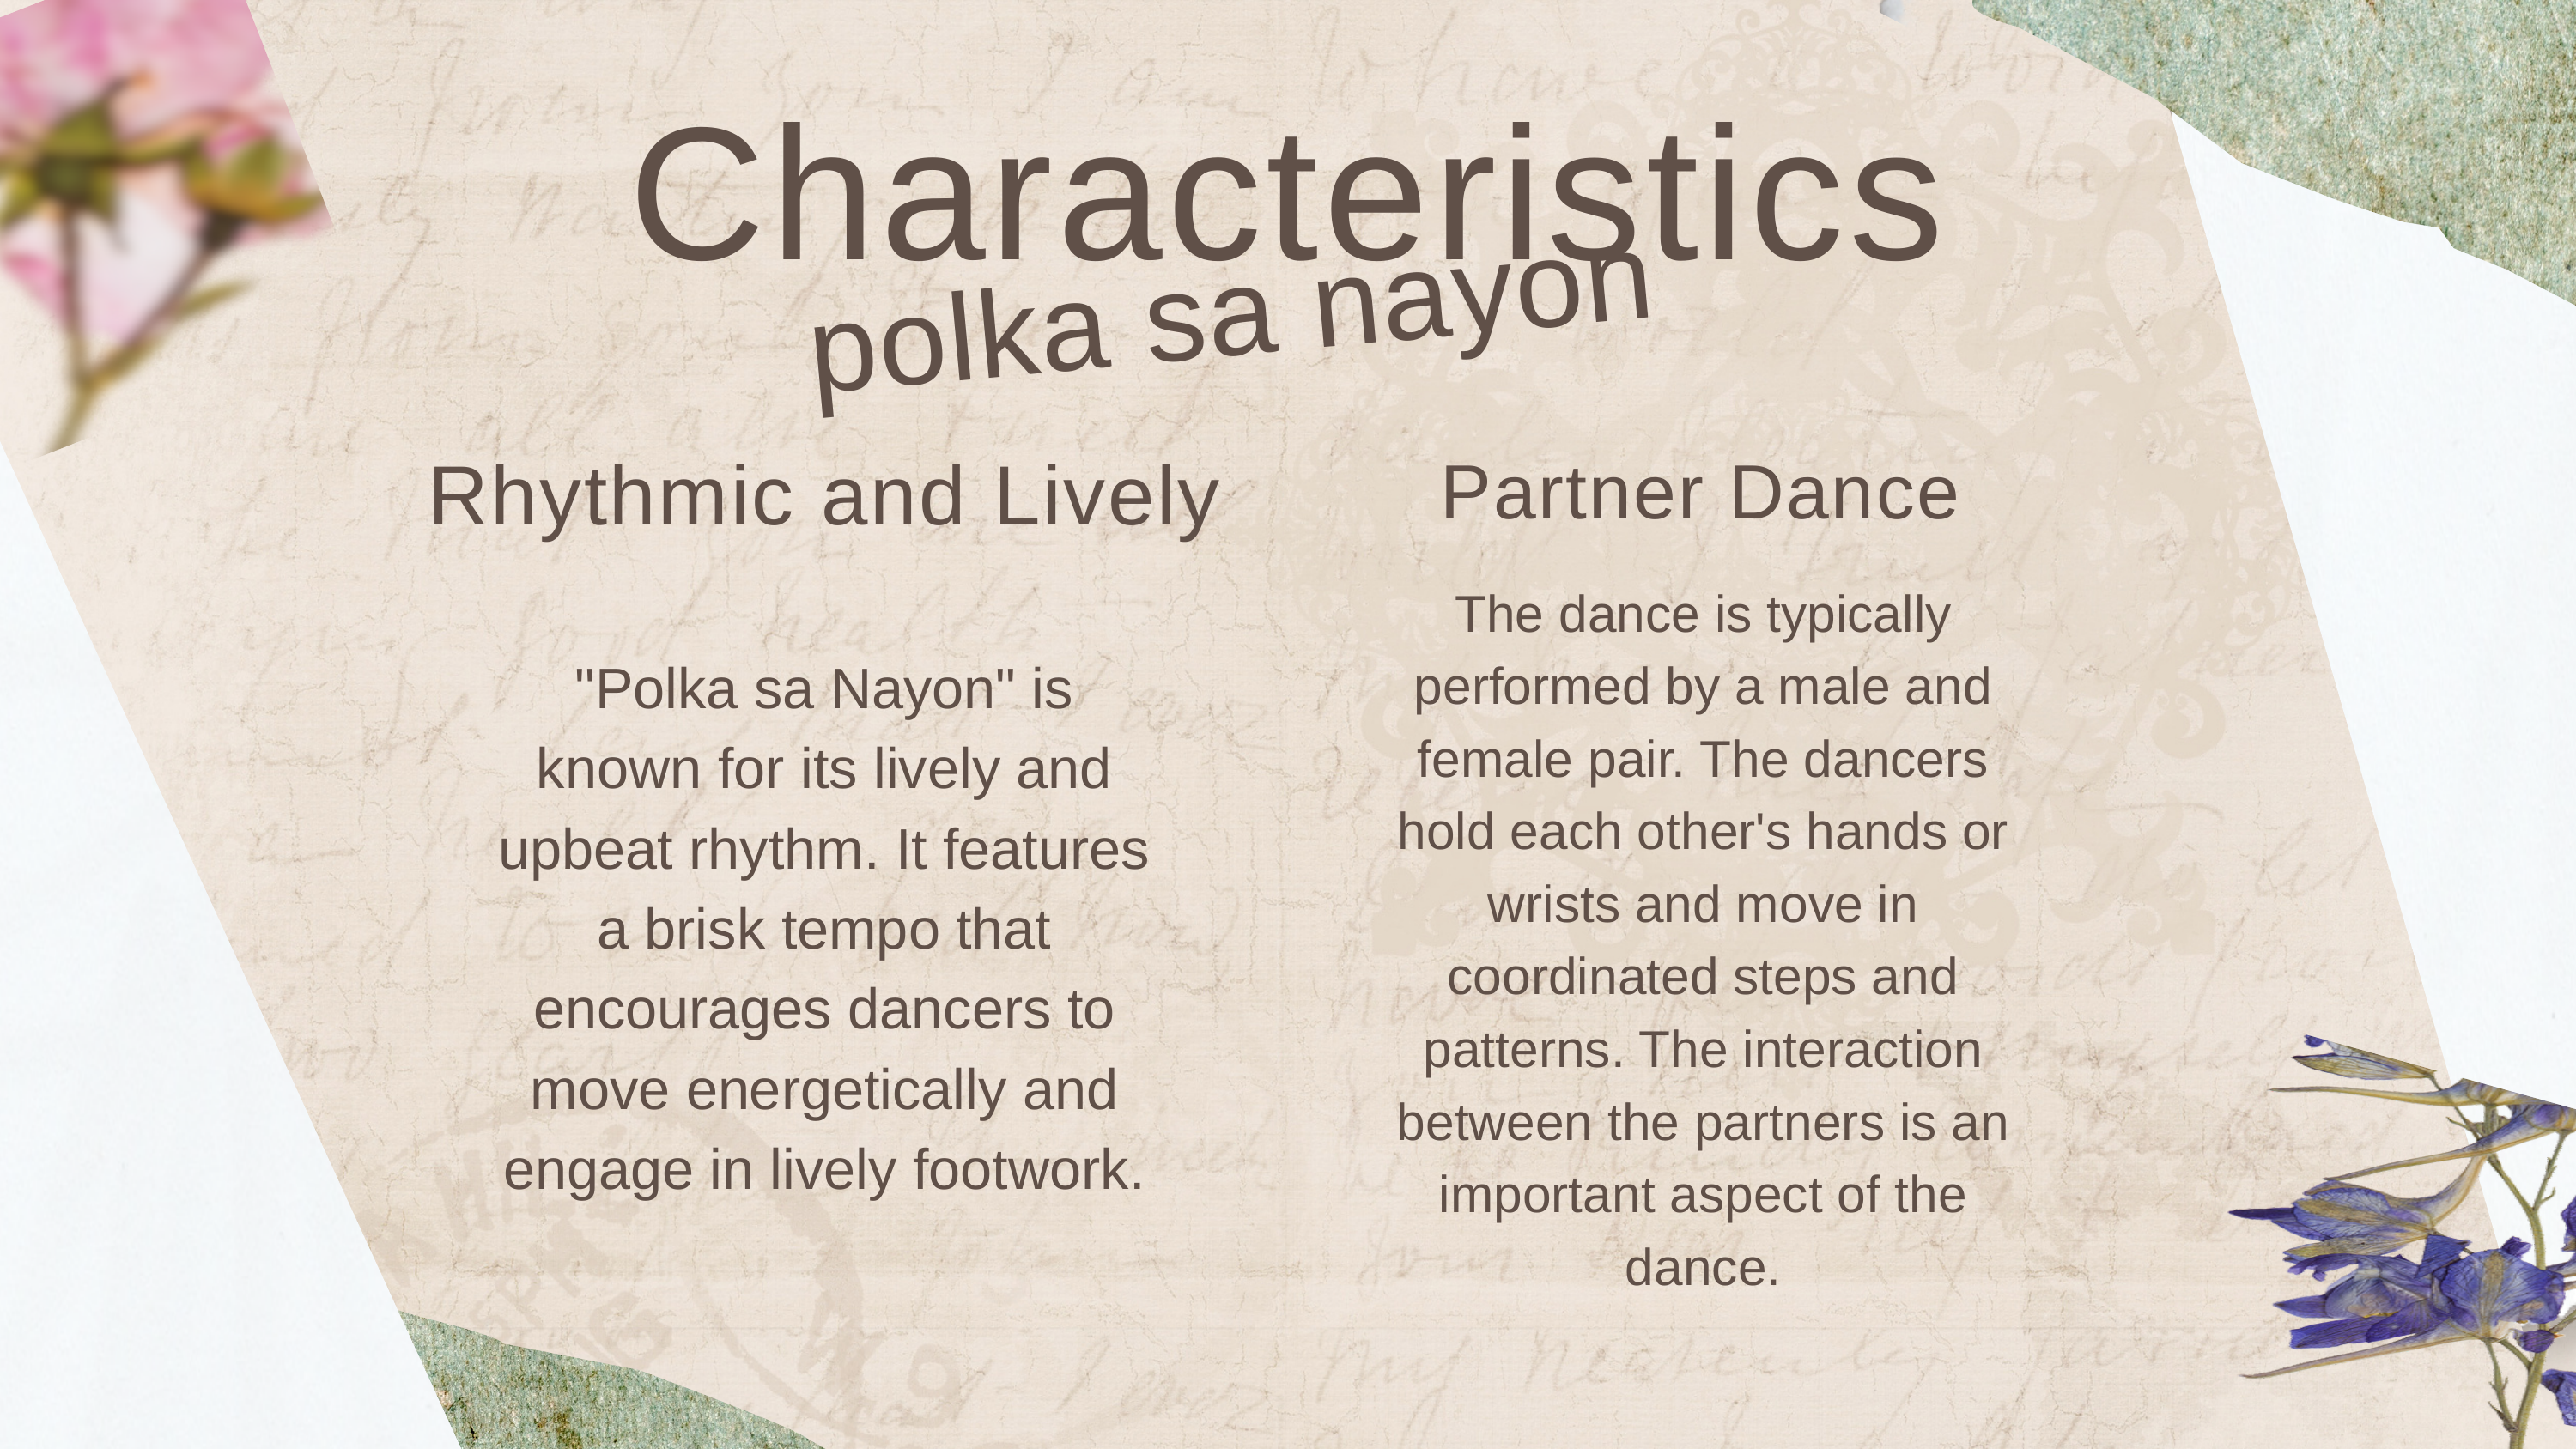

Characteristics
polka sa nayon
Partner Dance
Rhythmic and Lively
The dance is typically performed by a male and female pair. The dancers hold each other's hands or wrists and move in coordinated steps and patterns. The interaction between the partners is an important aspect of the dance.
"Polka sa Nayon" is known for its lively and upbeat rhythm. It features a brisk tempo that encourages dancers to move energetically and engage in lively footwork.